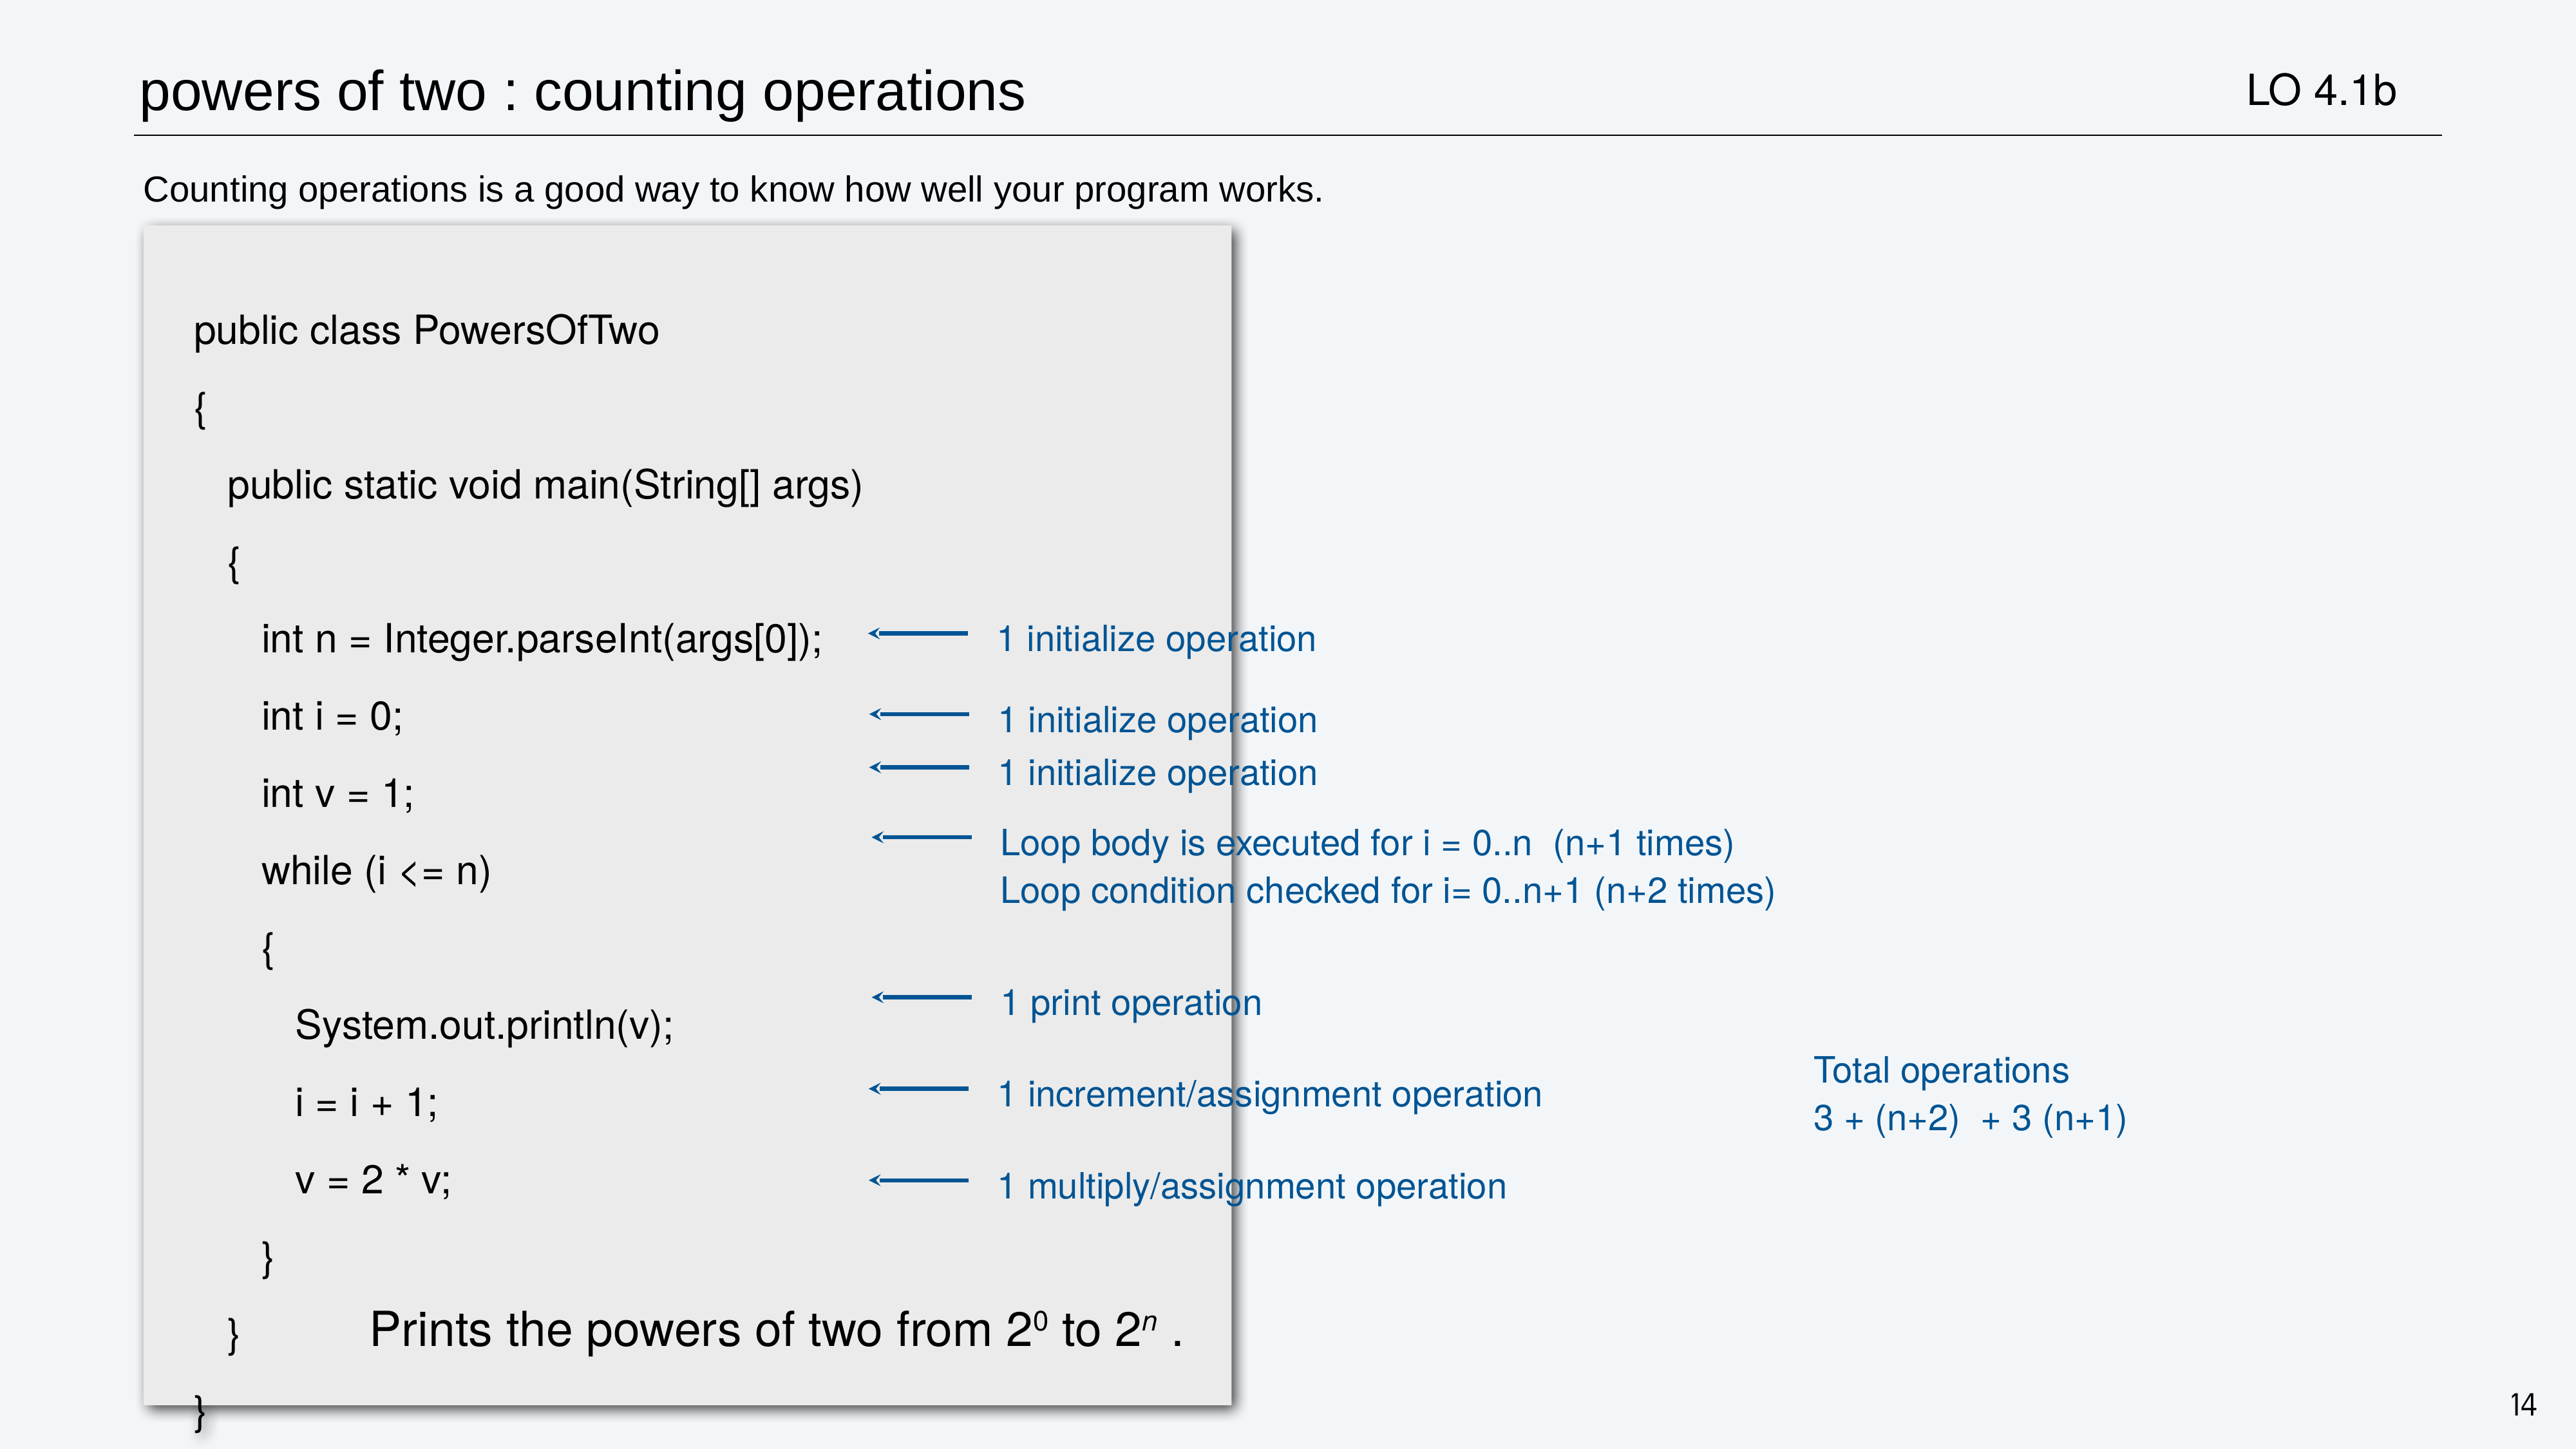

# powers of two : counting operations
LO 4.1b
Counting operations is a good way to know how well your program works.
public class PowersOfTwo
{
   public static void main(String[] args)
   {
      int n = Integer.parseInt(args[0]);
      int i = 0;
      int v = 1;
      while (i <= n)
      {
         System.out.println(v);
         i = i + 1;
         v = 2 * v;
      }
   }
}
1 initialize operation

1 initialize operation

1 initialize operation

Loop body is executed for i = 0..n  (n+1 times)
Loop condition checked for i= 0..n+1 (n+2 times)

1 print operation

Total operations
3 + (n+2)  + 3 (n+1)
1 increment/assignment operation

1 multiply/assignment operation

Prints the powers of two from 20 to 2n .
14